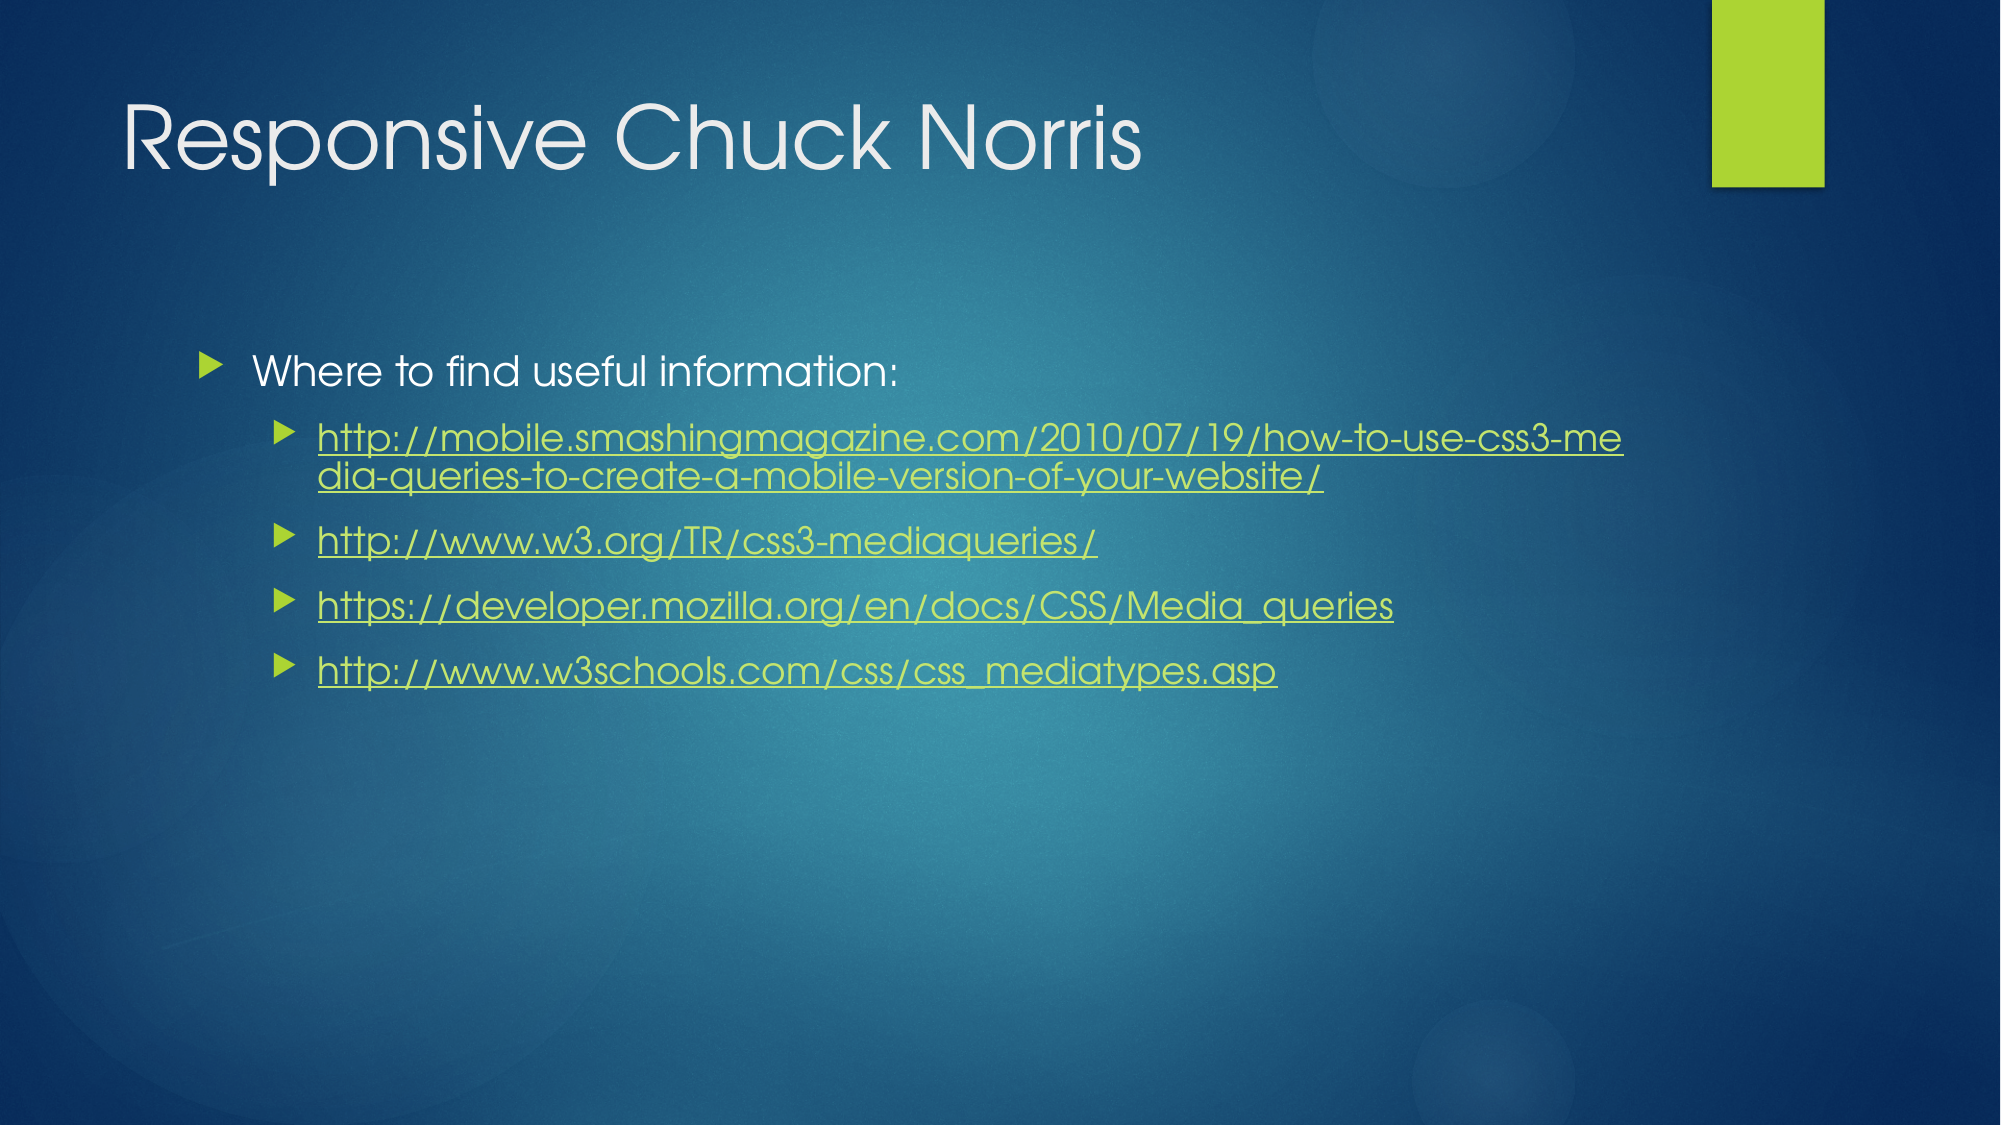

# Responsive Chuck Norris
Where to find useful information:
http://mobile.smashingmagazine.com/2010/07/19/how-to-use-css3-media-queries-to-create-a-mobile-version-of-your-website/
http://www.w3.org/TR/css3-mediaqueries/
https://developer.mozilla.org/en/docs/CSS/Media_queries
http://www.w3schools.com/css/css_mediatypes.asp